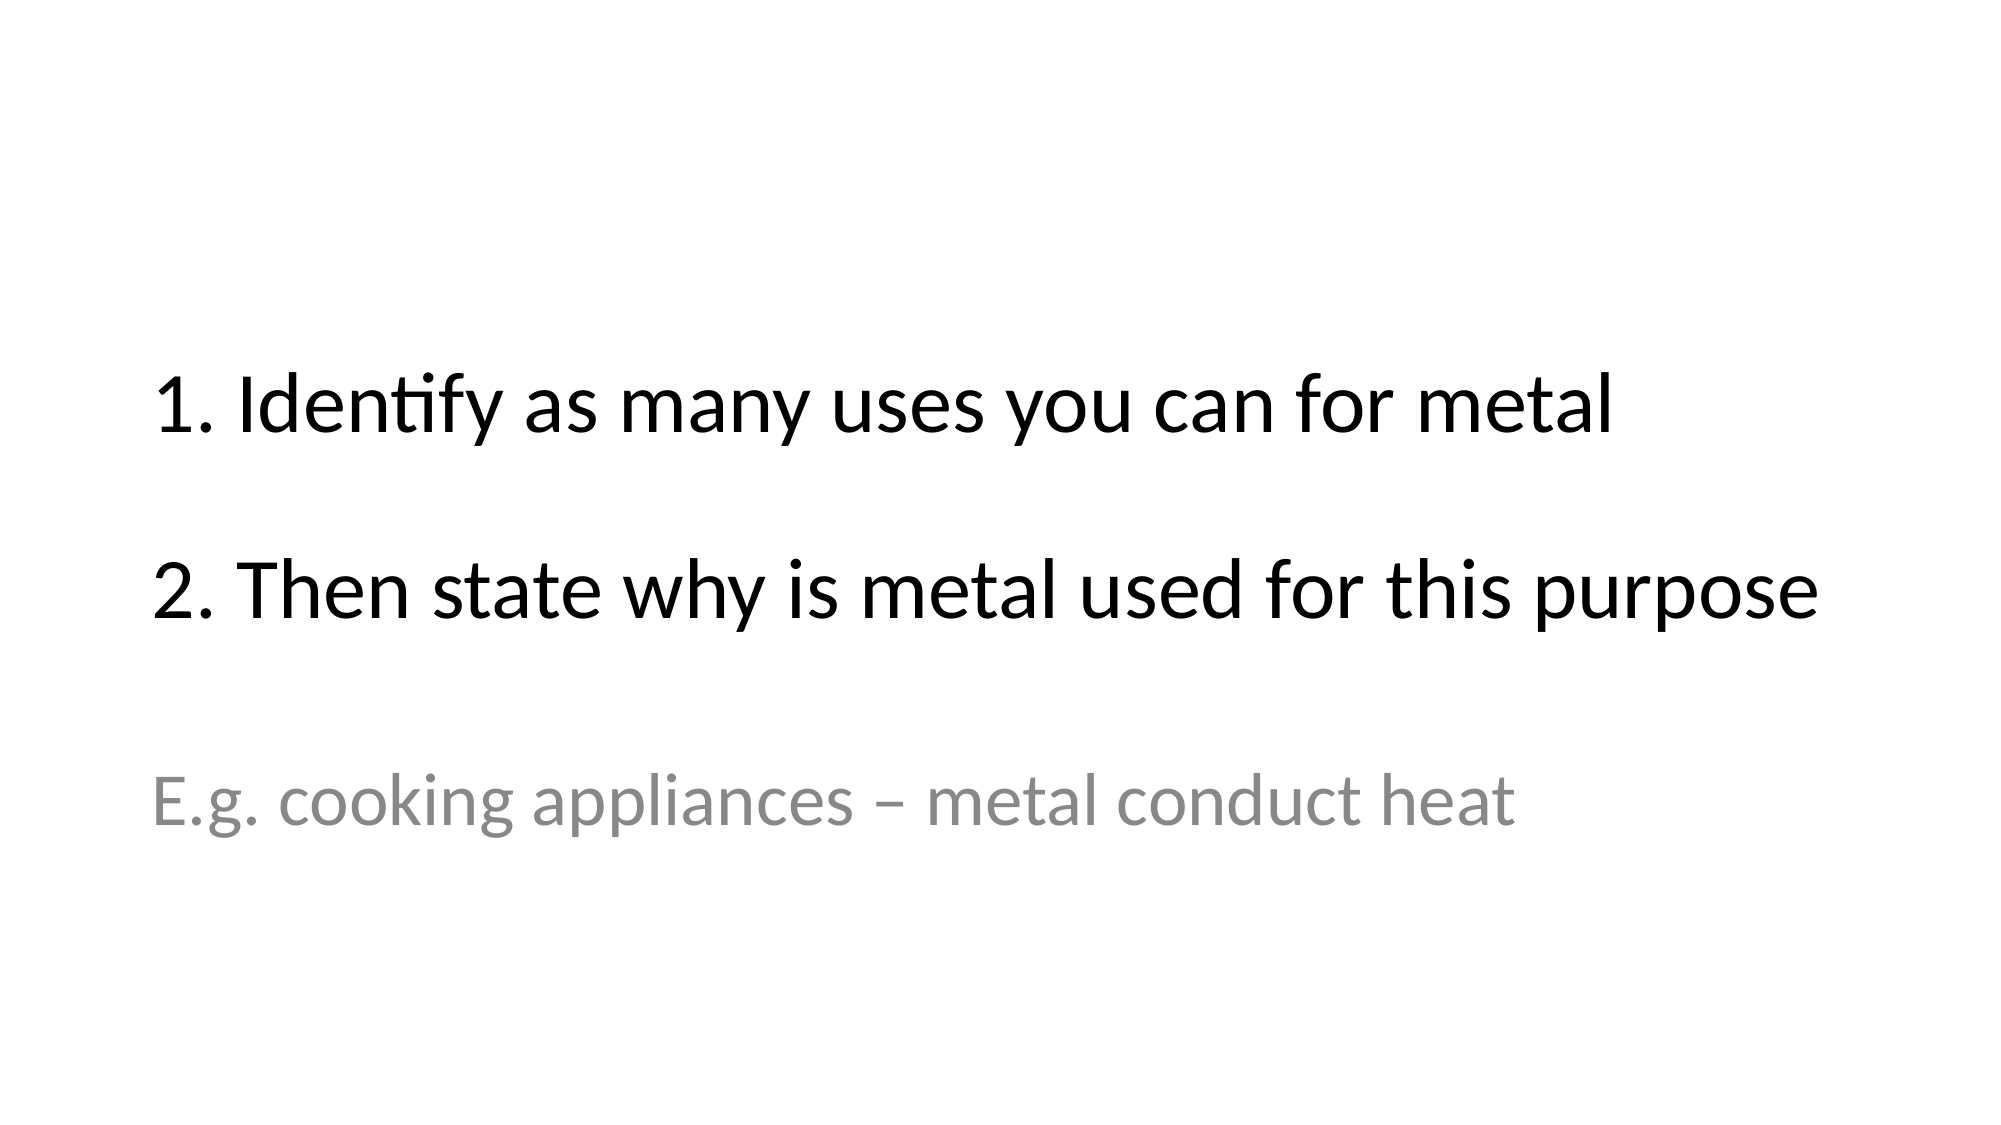

# 1. Identify as many uses you can for metal 2. Then state why is metal used for this purpose
E.g. cooking appliances – metal conduct heat